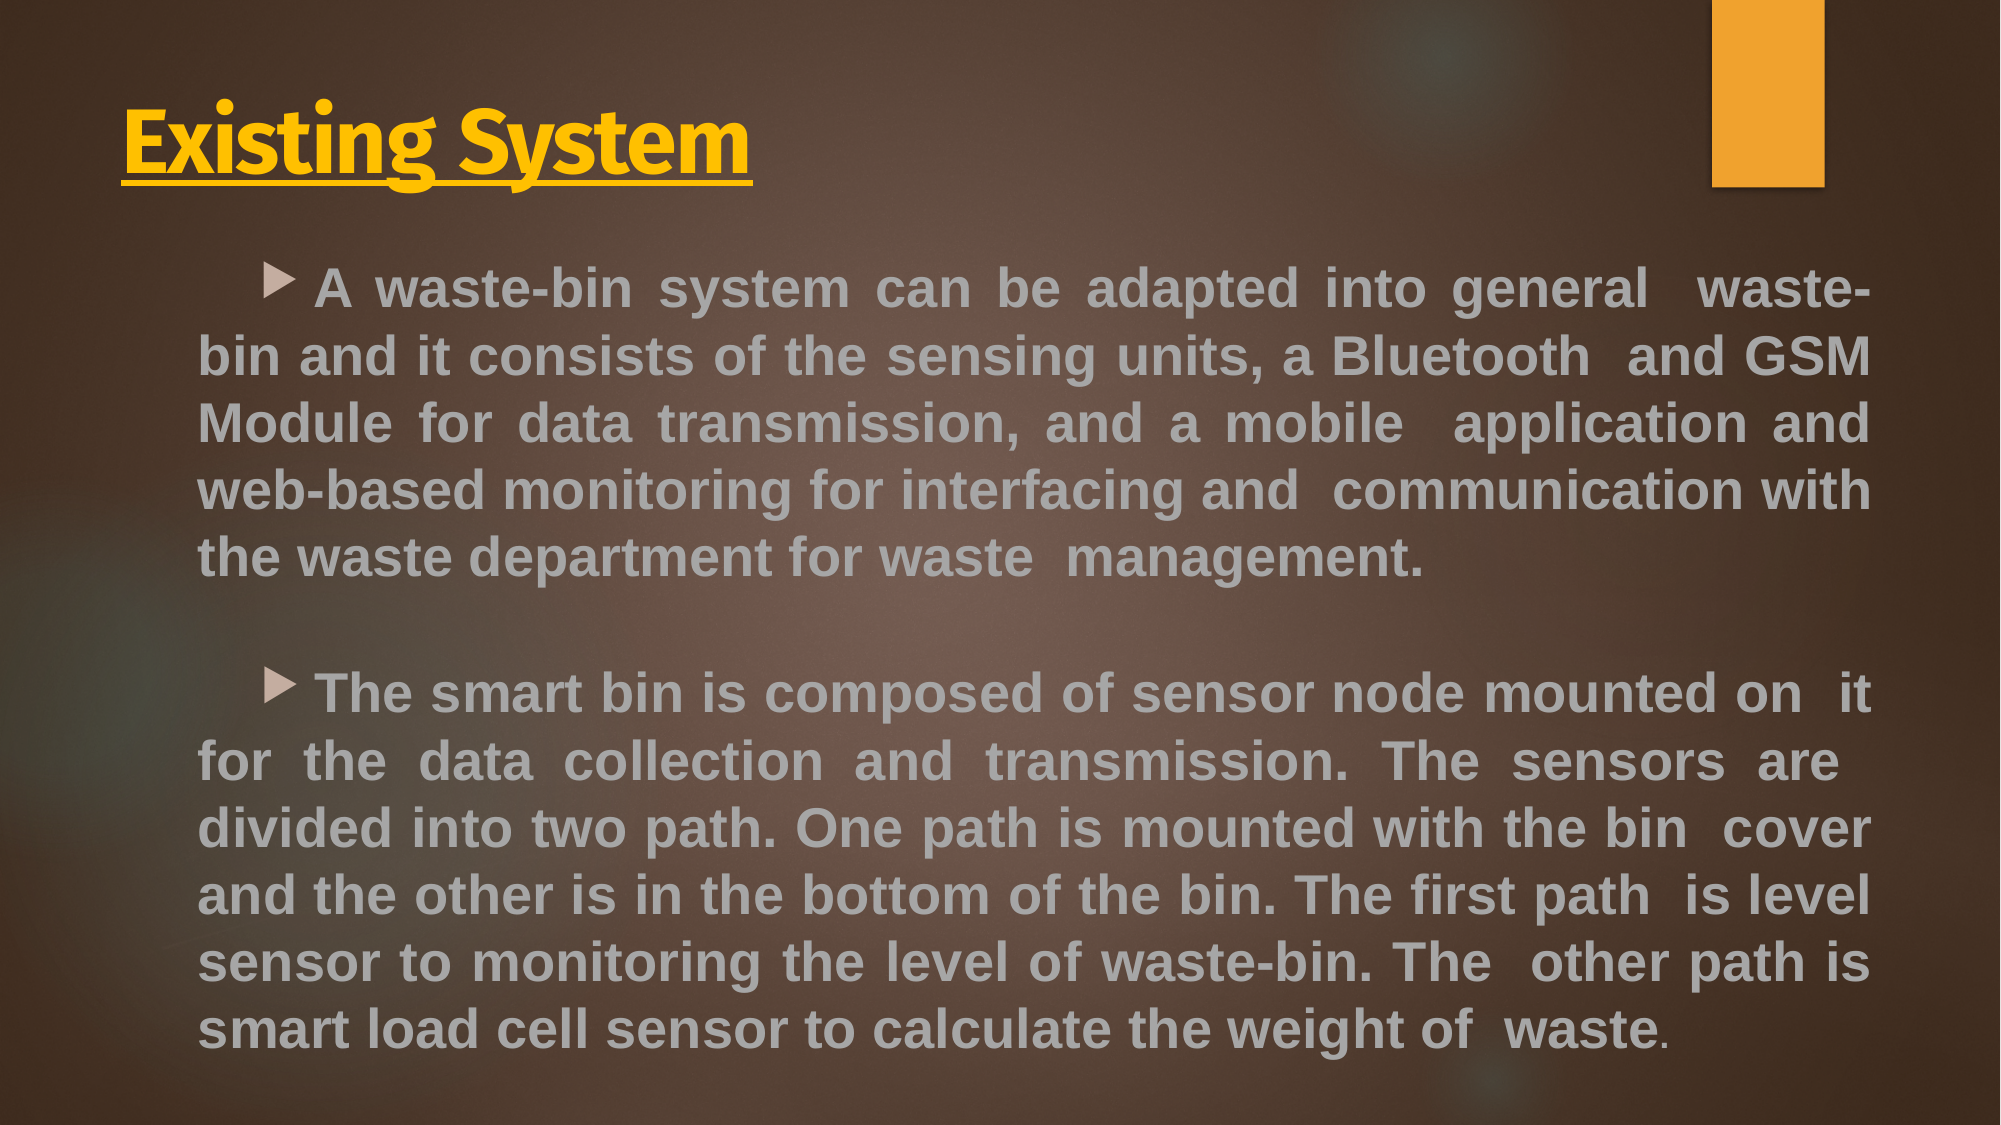

# Existing System
A waste-bin system can be adapted into general  waste-bin and it consists of the sensing units, a Bluetooth  and GSM Module for data transmission, and a mobile  application and web-based monitoring for interfacing and  communication with the waste department for waste  management.

The smart bin is composed of sensor node mounted on  it for the data collection and transmission. The sensors are  divided into two path. One path is mounted with the bin  cover and the other is in the bottom of the bin. The first path  is level sensor to monitoring the level of waste-bin. The  other path is smart load cell sensor to calculate the weight of  waste.